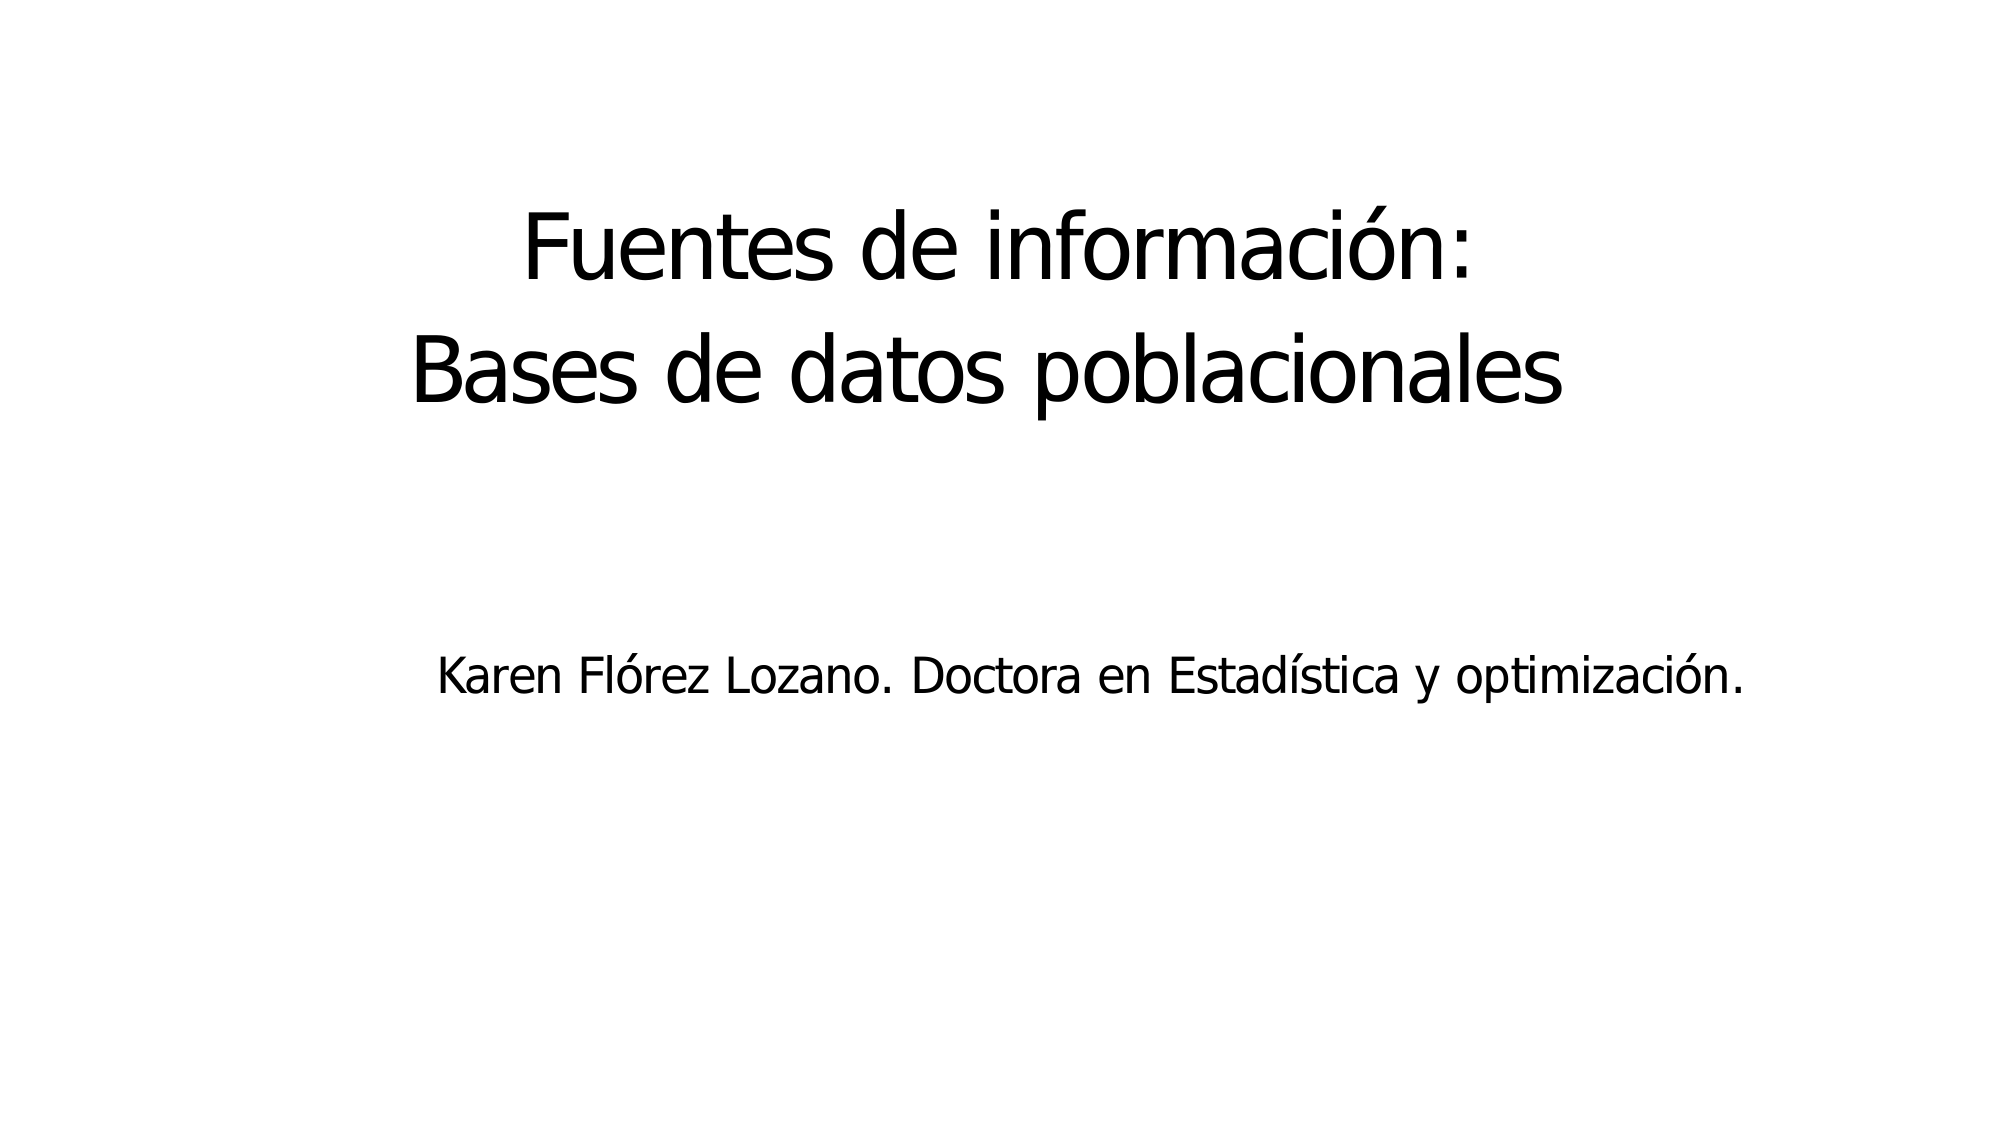

Fuentes de información:
Bases de datos poblacionales
Karen Flórez Lozano. Doctora en Estadística y optimización.